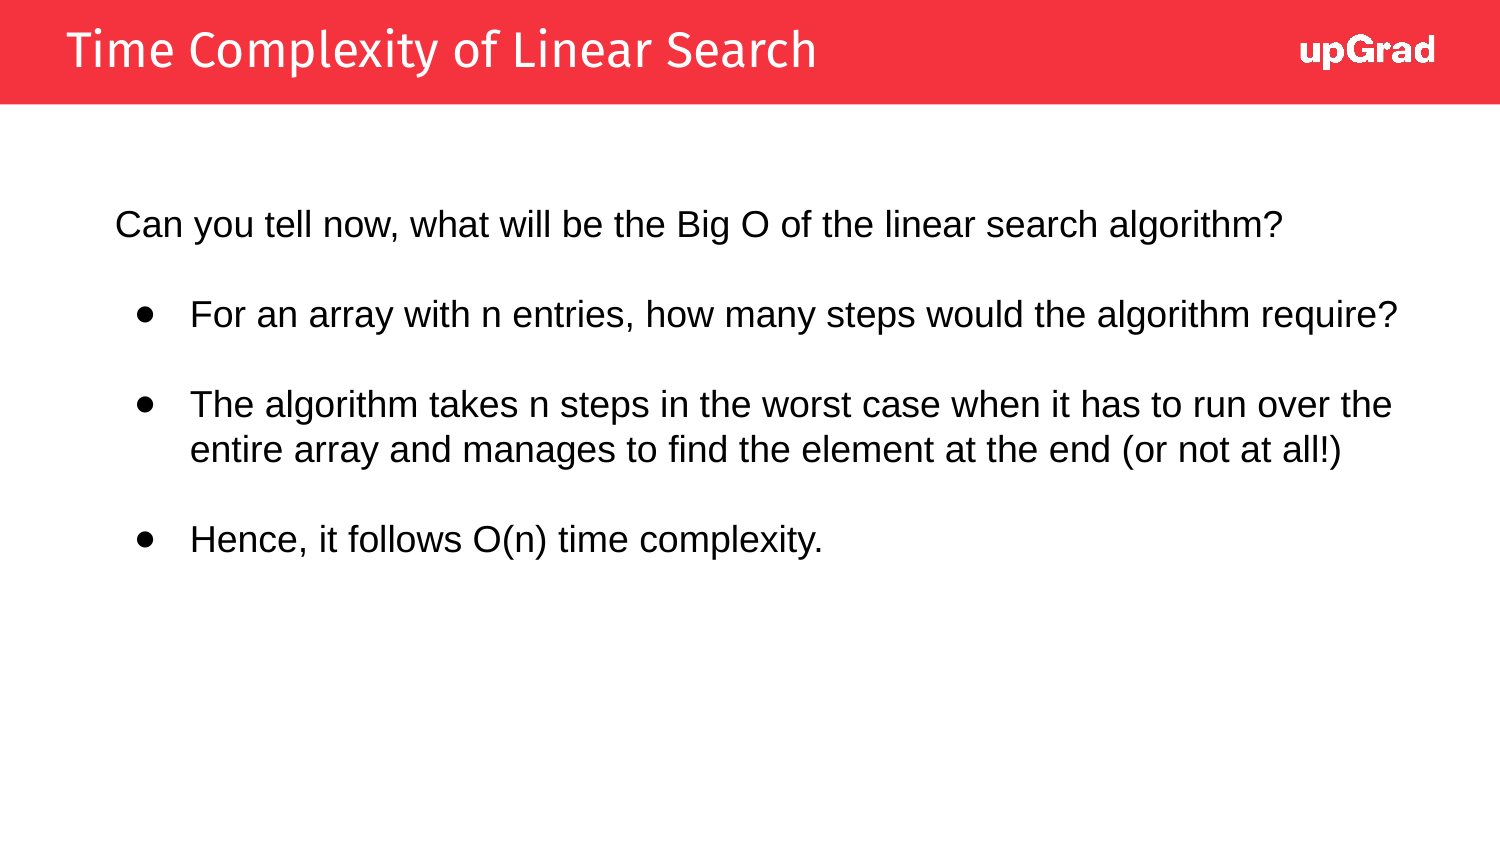

# Time Complexity of Linear Search

Can you tell now, what will be the Big O of the linear search algorithm?

For an array with n entries, how many steps would the algorithm require?

The algorithm takes n steps in the worst case when it has to run over the entire array and manages to find the element at the end (or not at all!)

Hence, it follows O(n) time complexity.